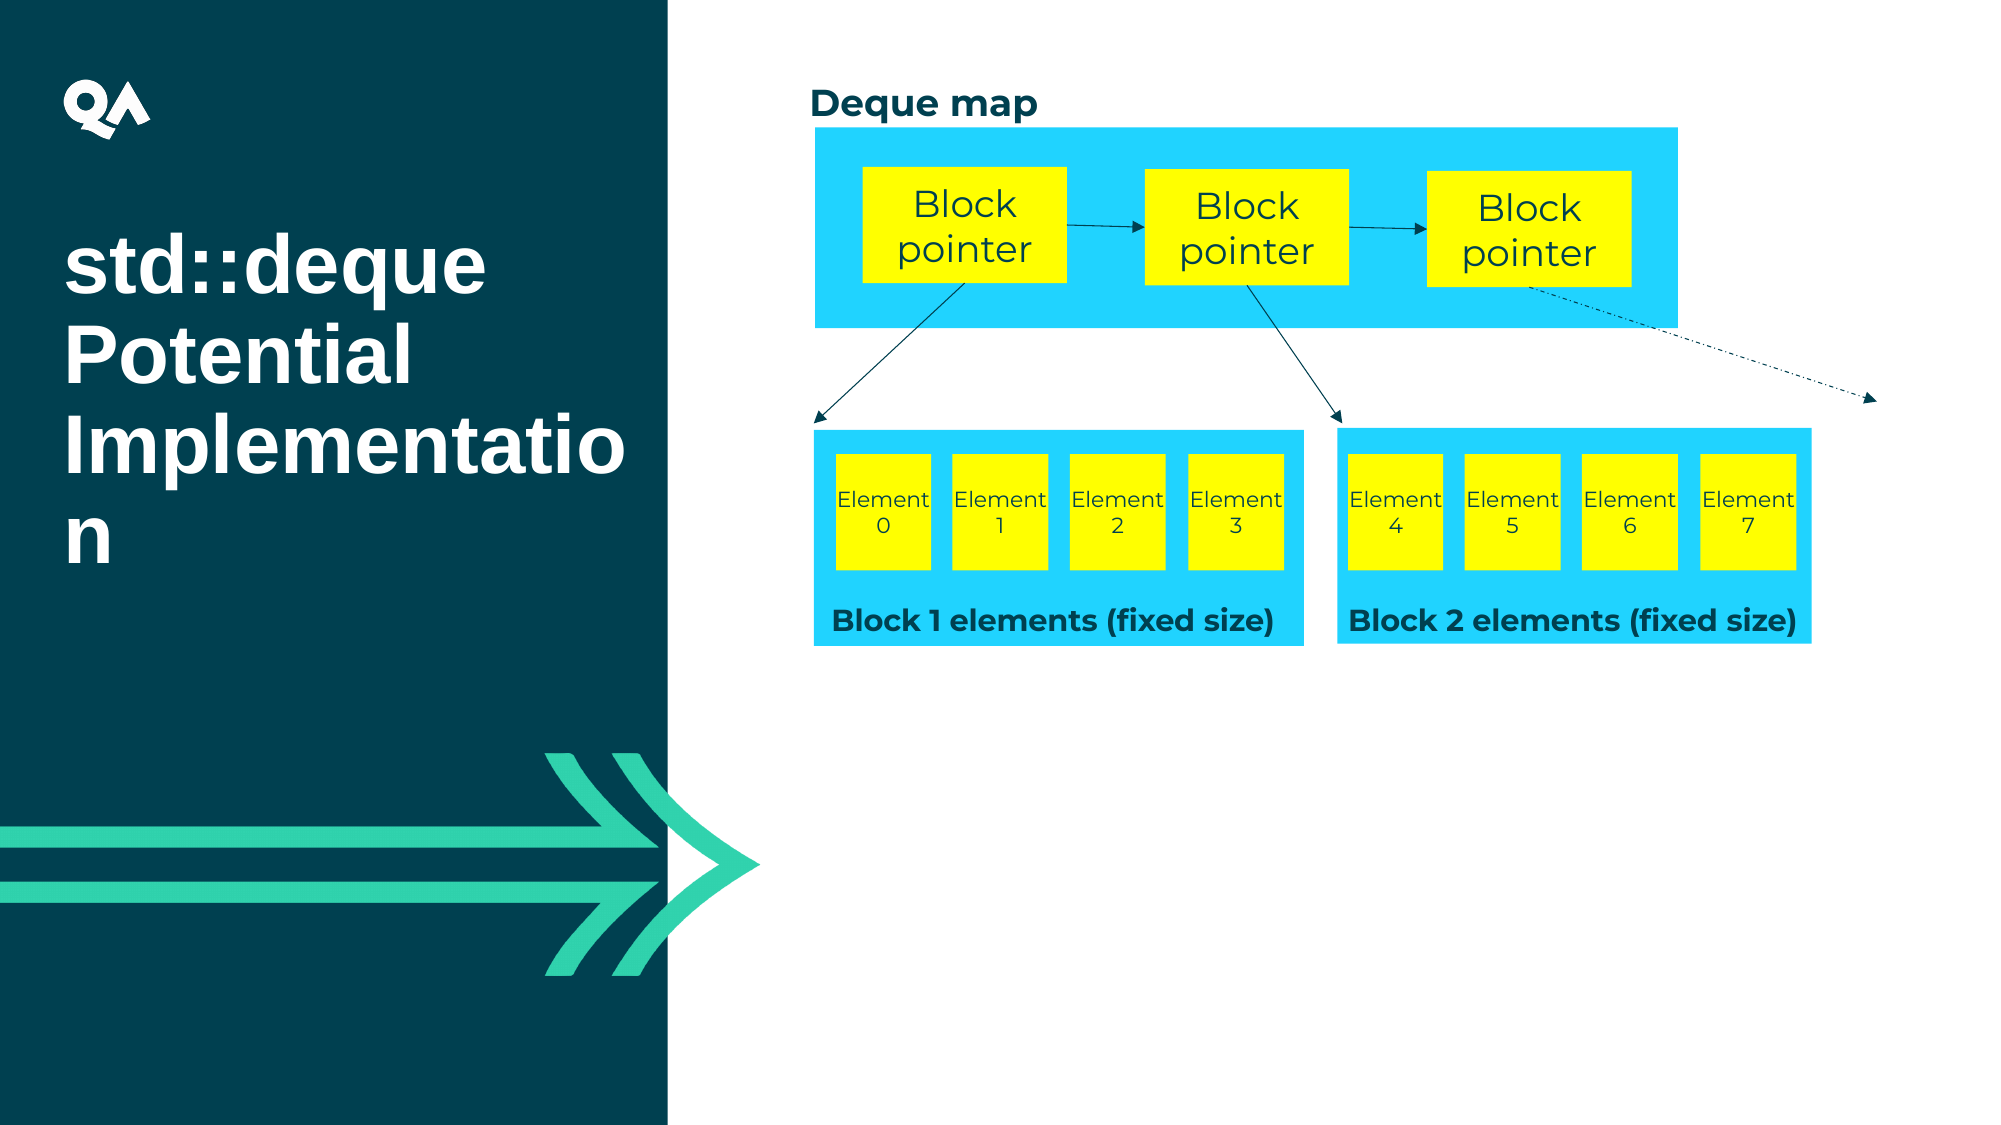

Deque map

Block pointer
Block pointer
Block pointer
std::deque Potential Implementation

Element 0
Element 1
Element 2
Element 3
Element 4
Element 5
Element 6
Element 7
Block 1 elements (fixed size)
Block 2 elements (fixed size)